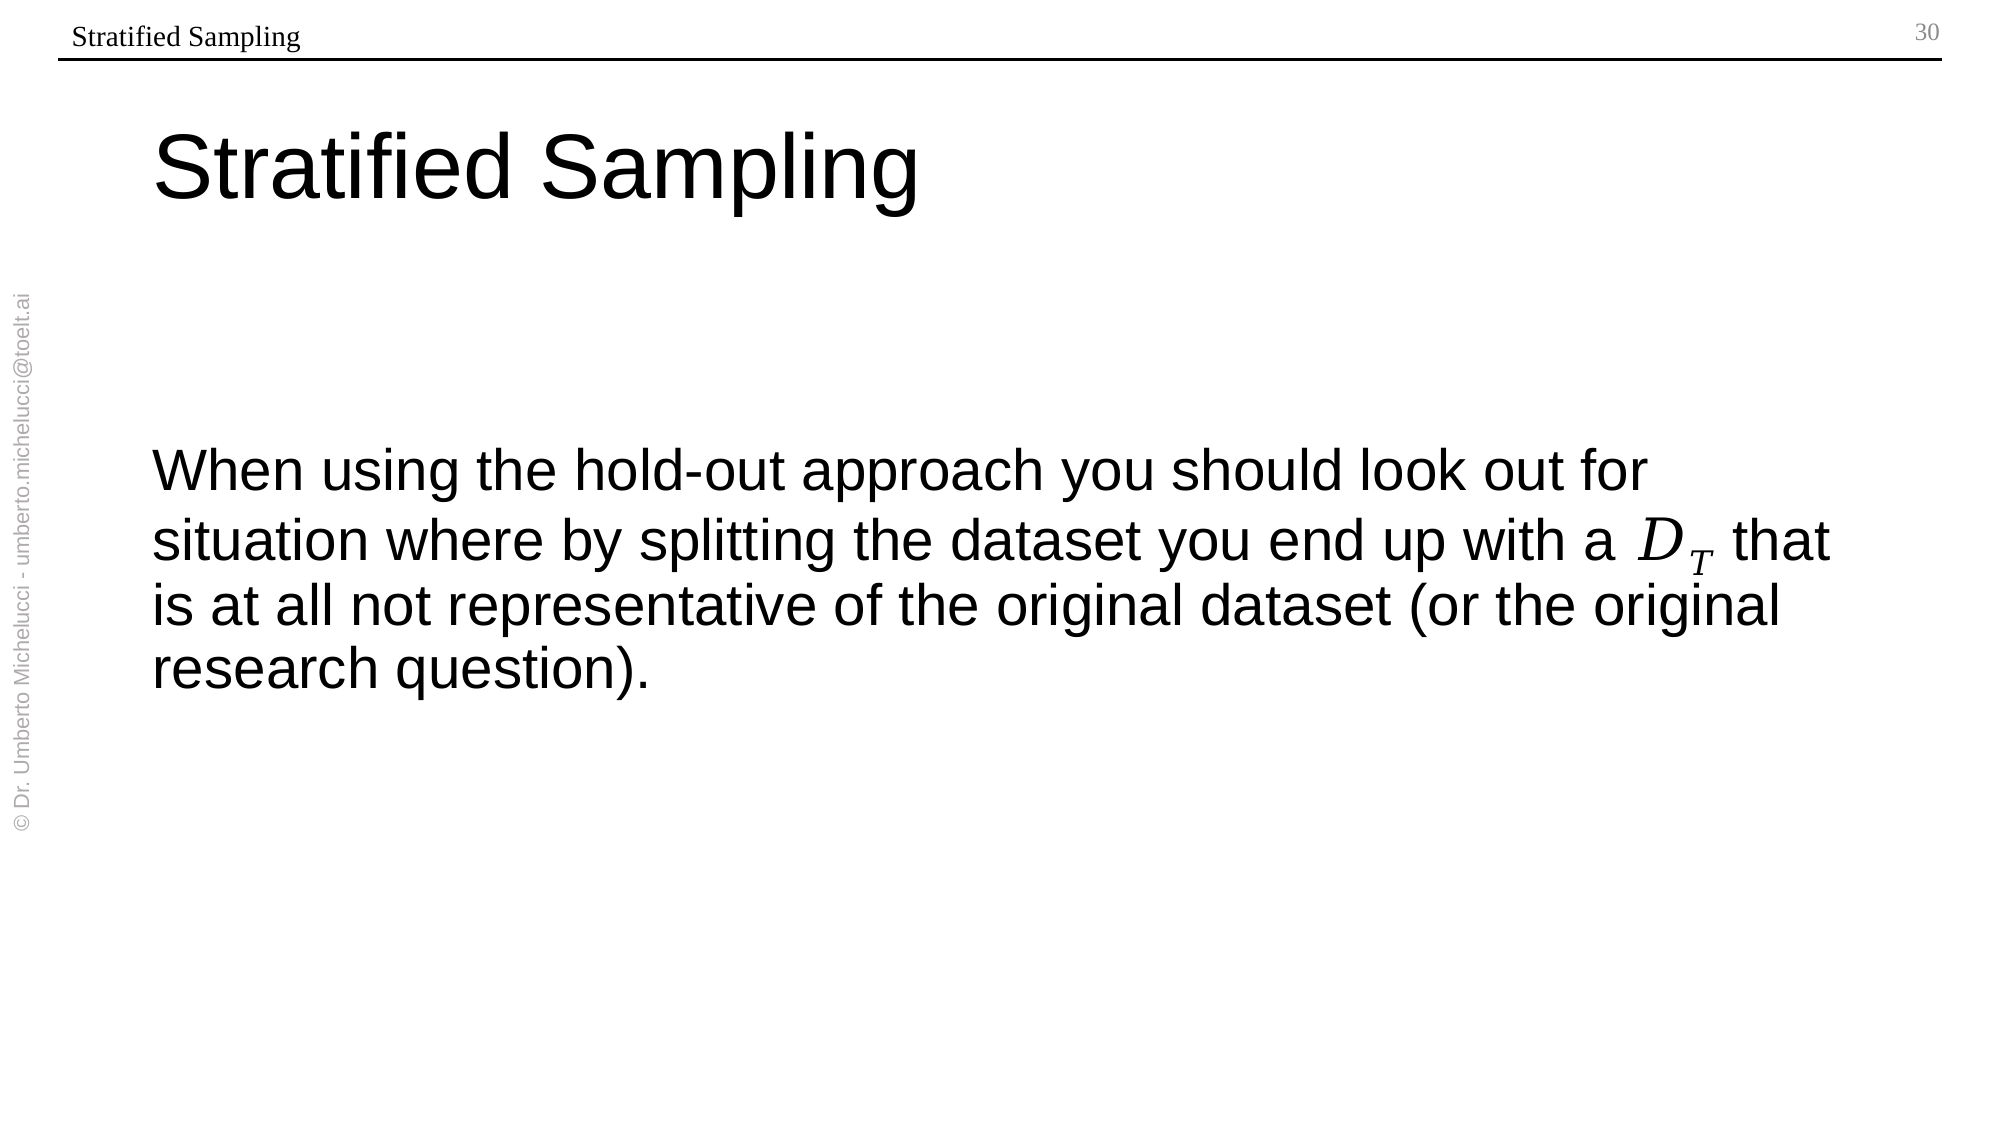

Stratified Sampling
# Stratified Sampling
When using the hold-out approach you should look out for situation where by splitting the dataset you end up with a 𝐷𝑇 that is at all not representative of the original dataset (or the original research question).
© Dr. Umberto Michelucci - umberto.michelucci@toelt.ai